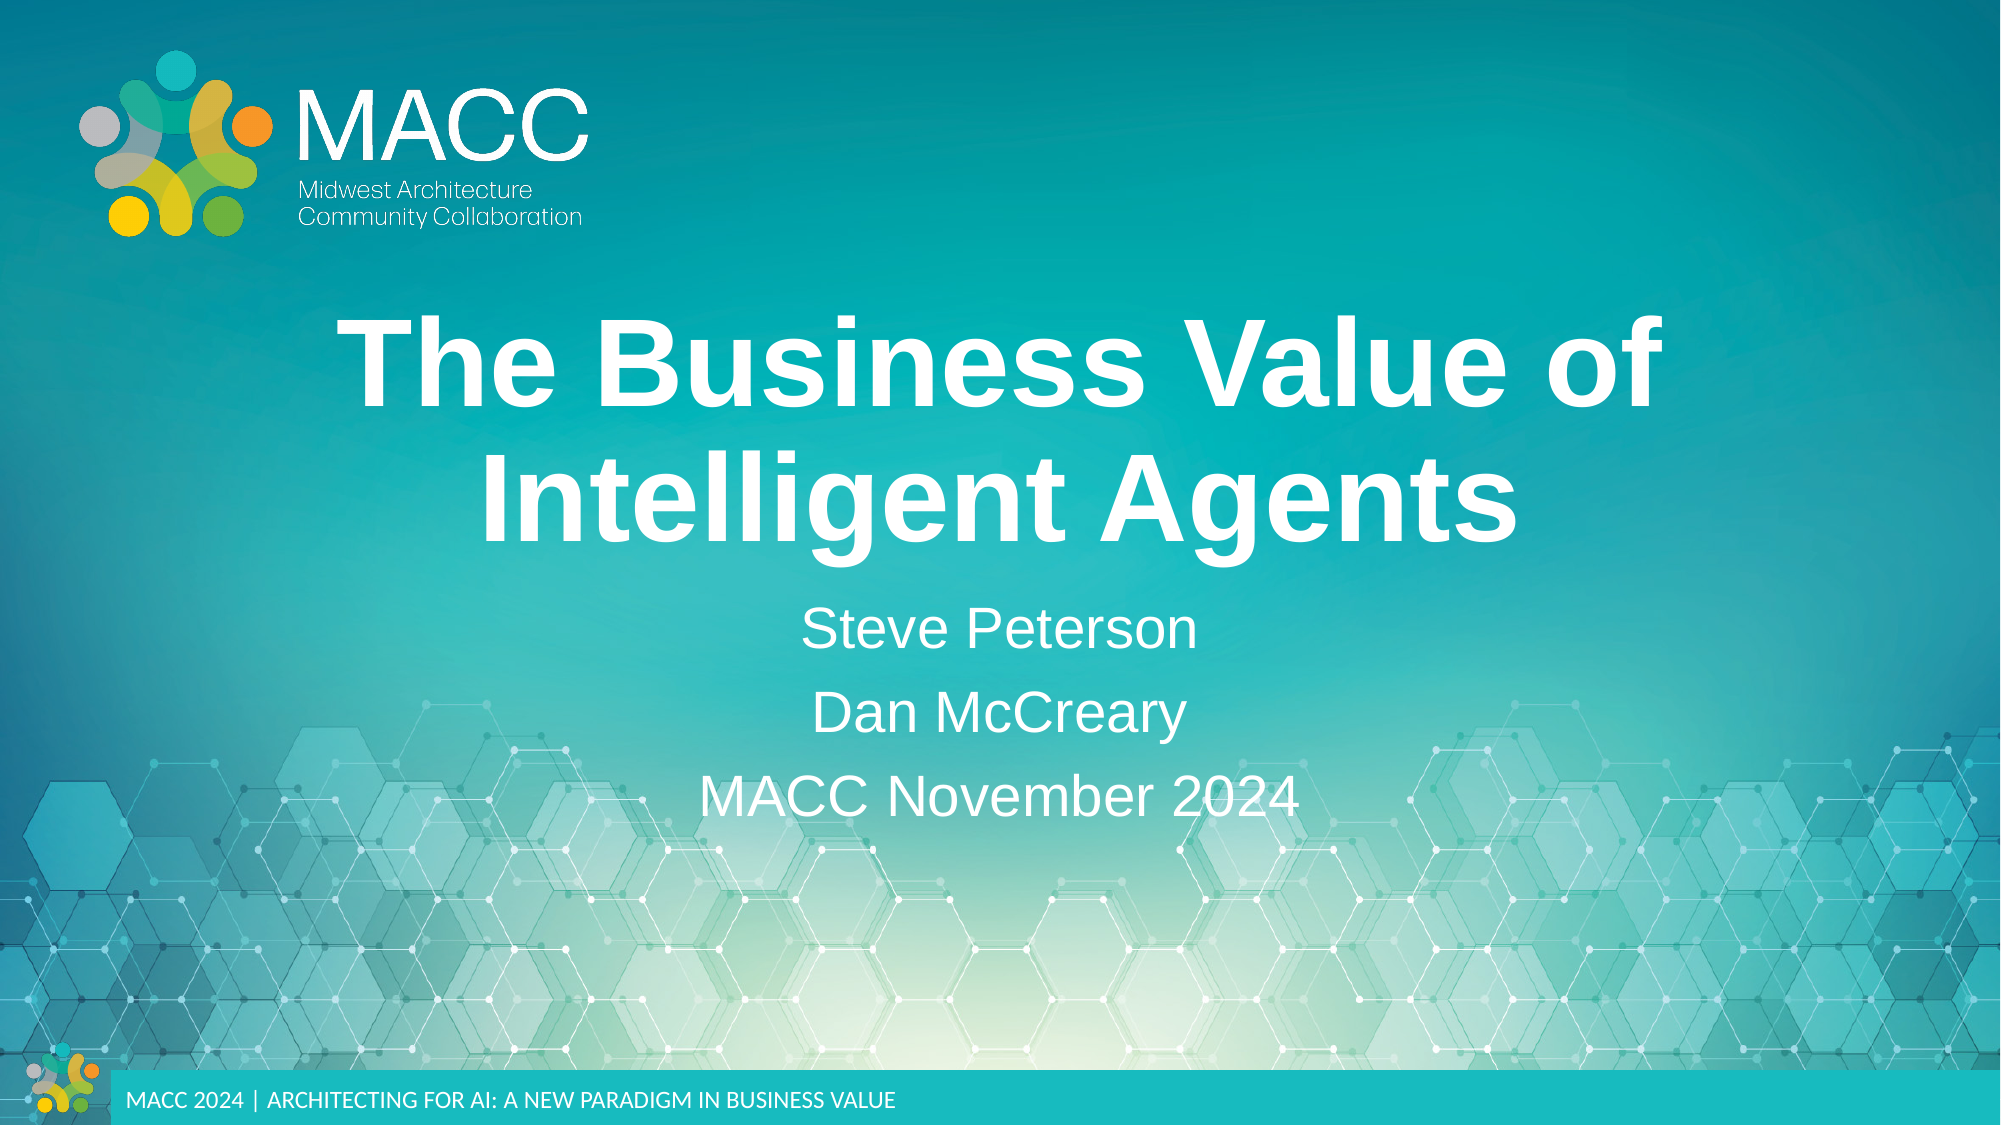

# The Business Value of Intelligent Agents
Steve Peterson
Dan McCreary
MACC November 2024